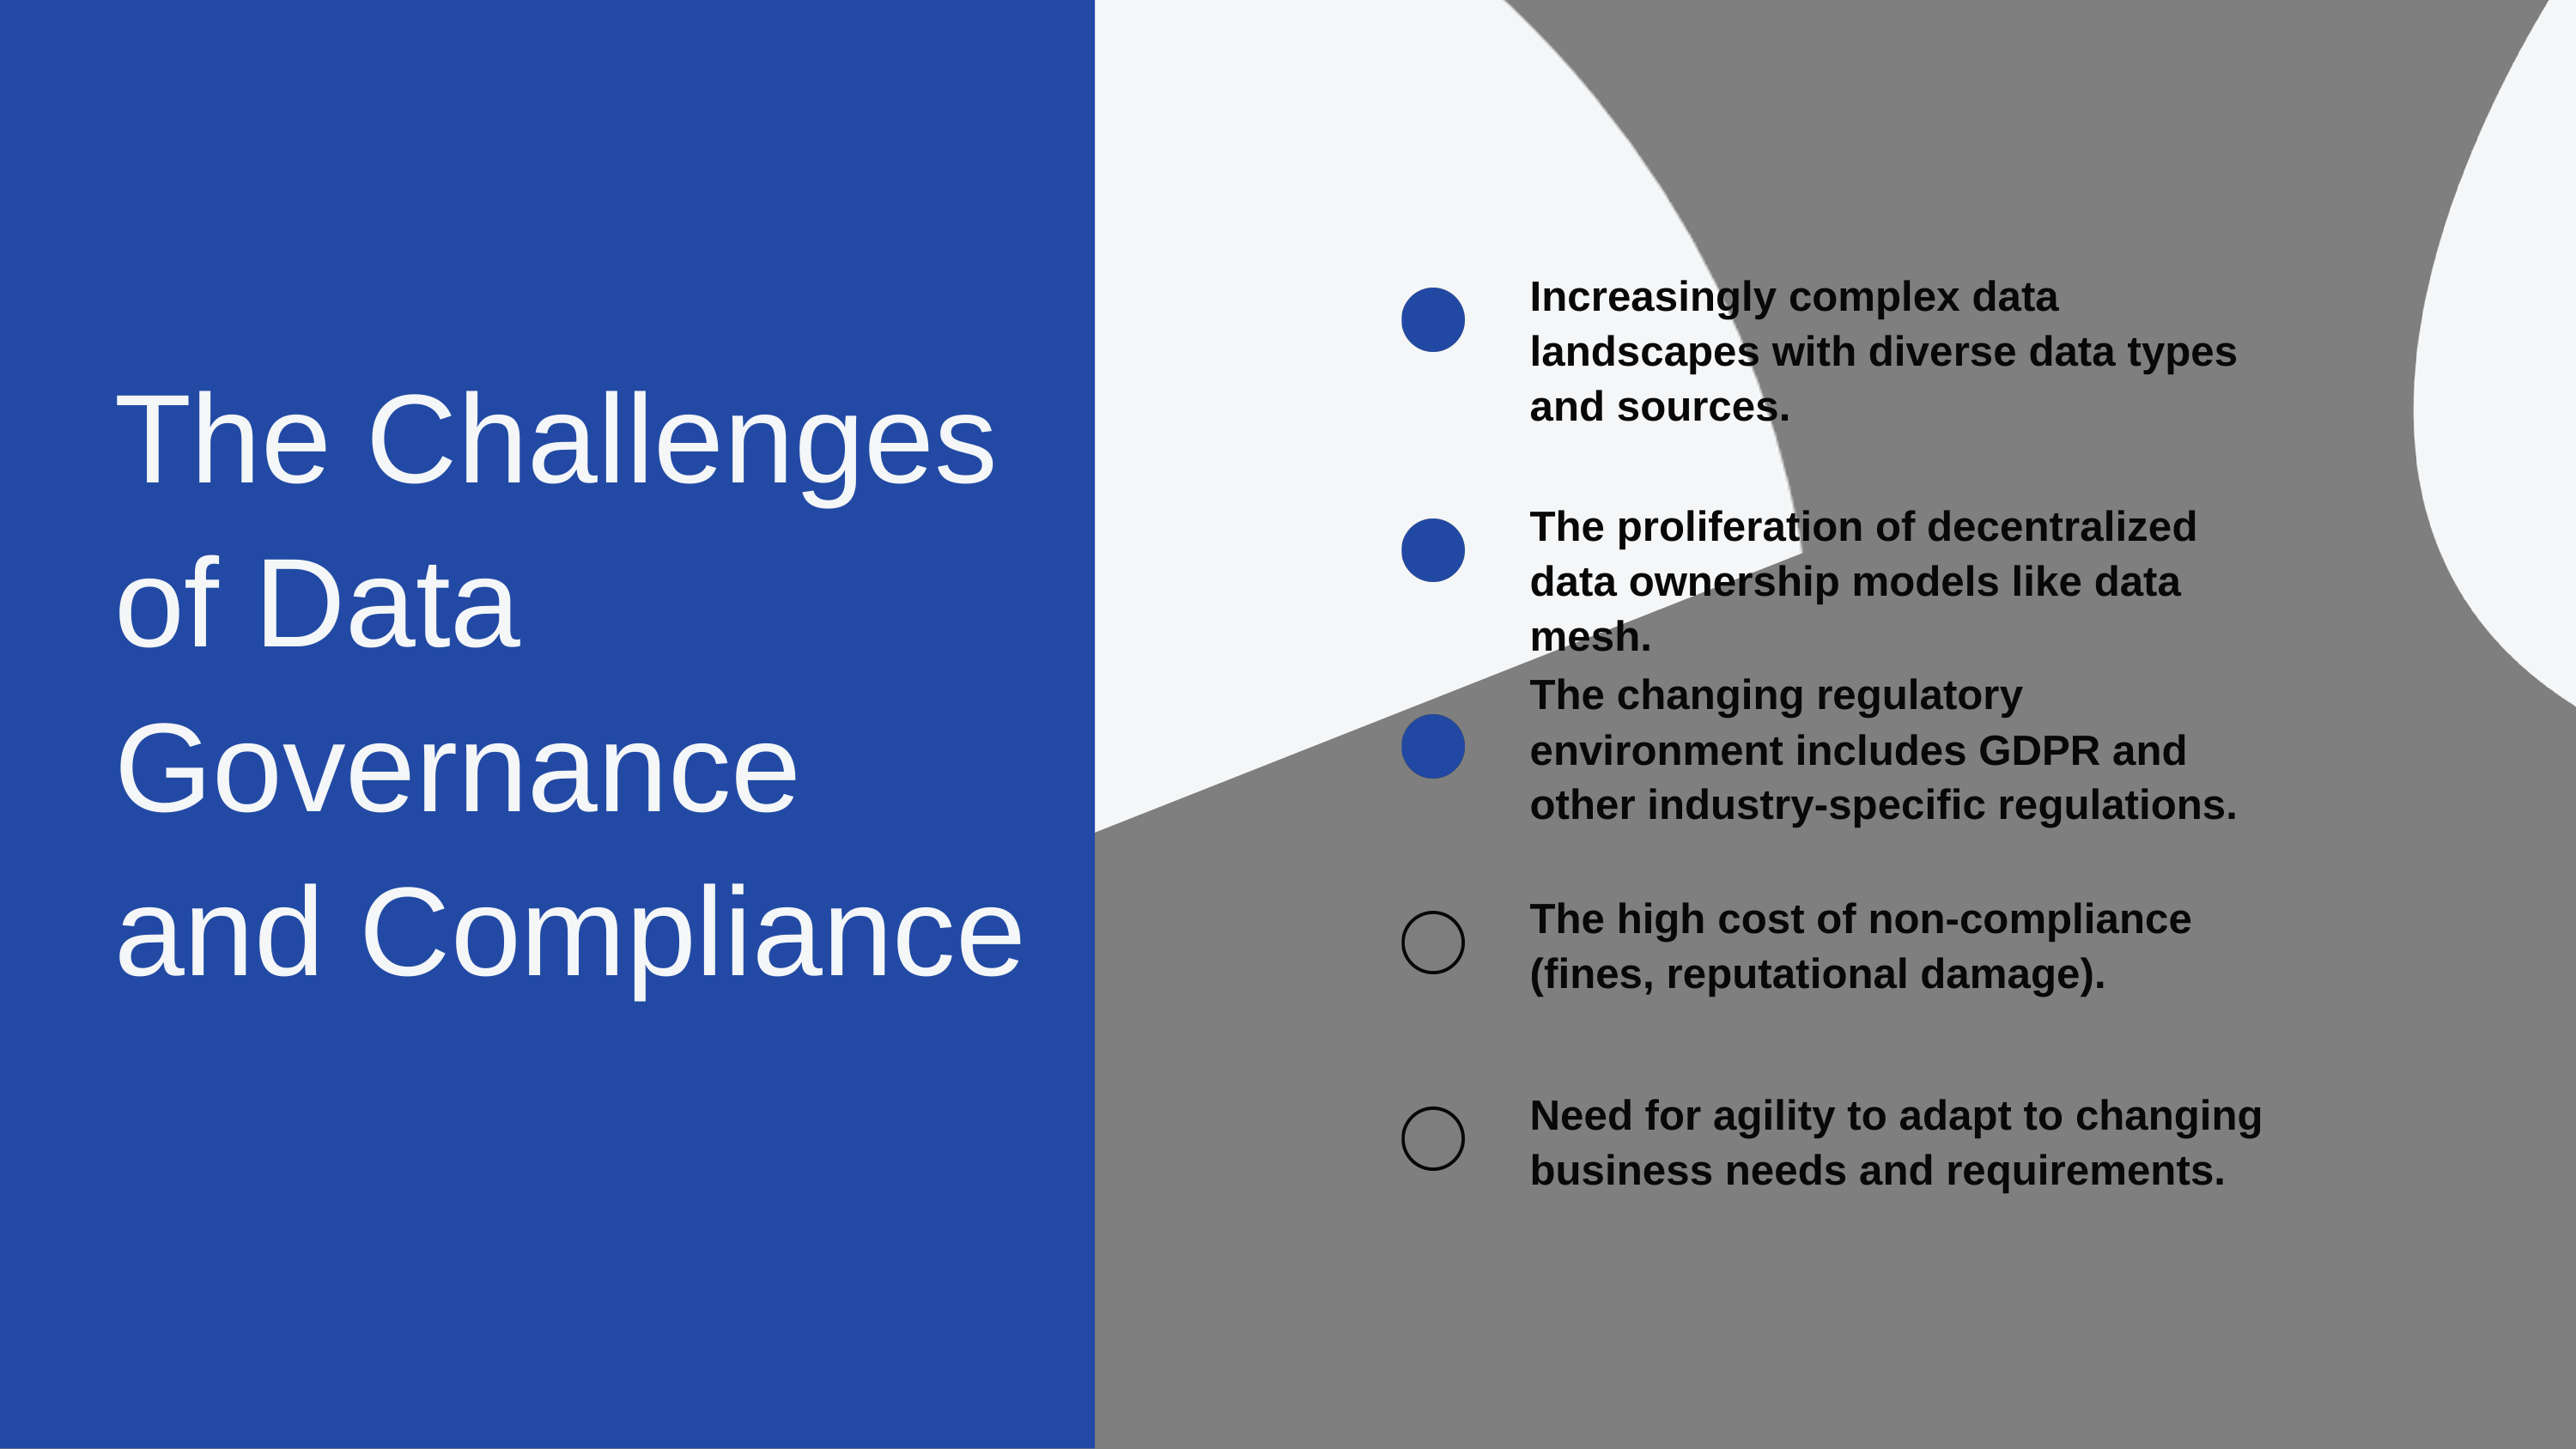

Increasingly complex data landscapes with diverse data types and sources.

The Challenges of Data Governance and Compliance

The proliferation of decentralized data ownership models like data mesh.

The changing regulatory environment includes GDPR and other industry-specific regulations.

The high cost of non-compliance (fines, reputational damage).

Need for agility to adapt to changing business needs and requirements.